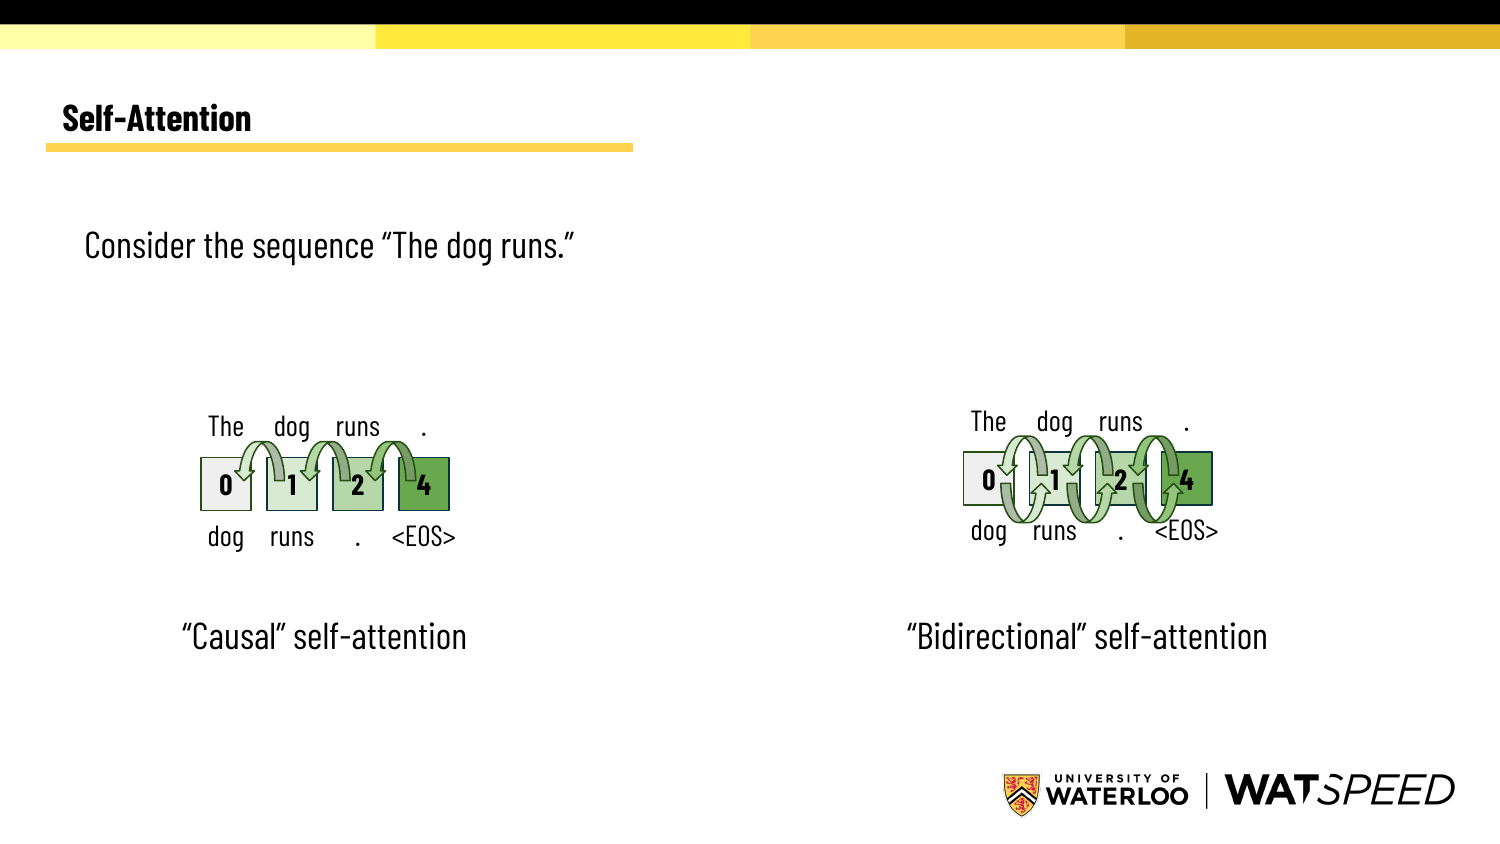

# Self-Attention
Consider the sequence “The dog runs.”
The
dog
runs
.

The
dog
runs
.

0
1
2
4
0
1
2
4

dog
runs
.
<EOS>
dog
runs
.
<EOS>
“Causal” self-attention
“Bidirectional” self-attention